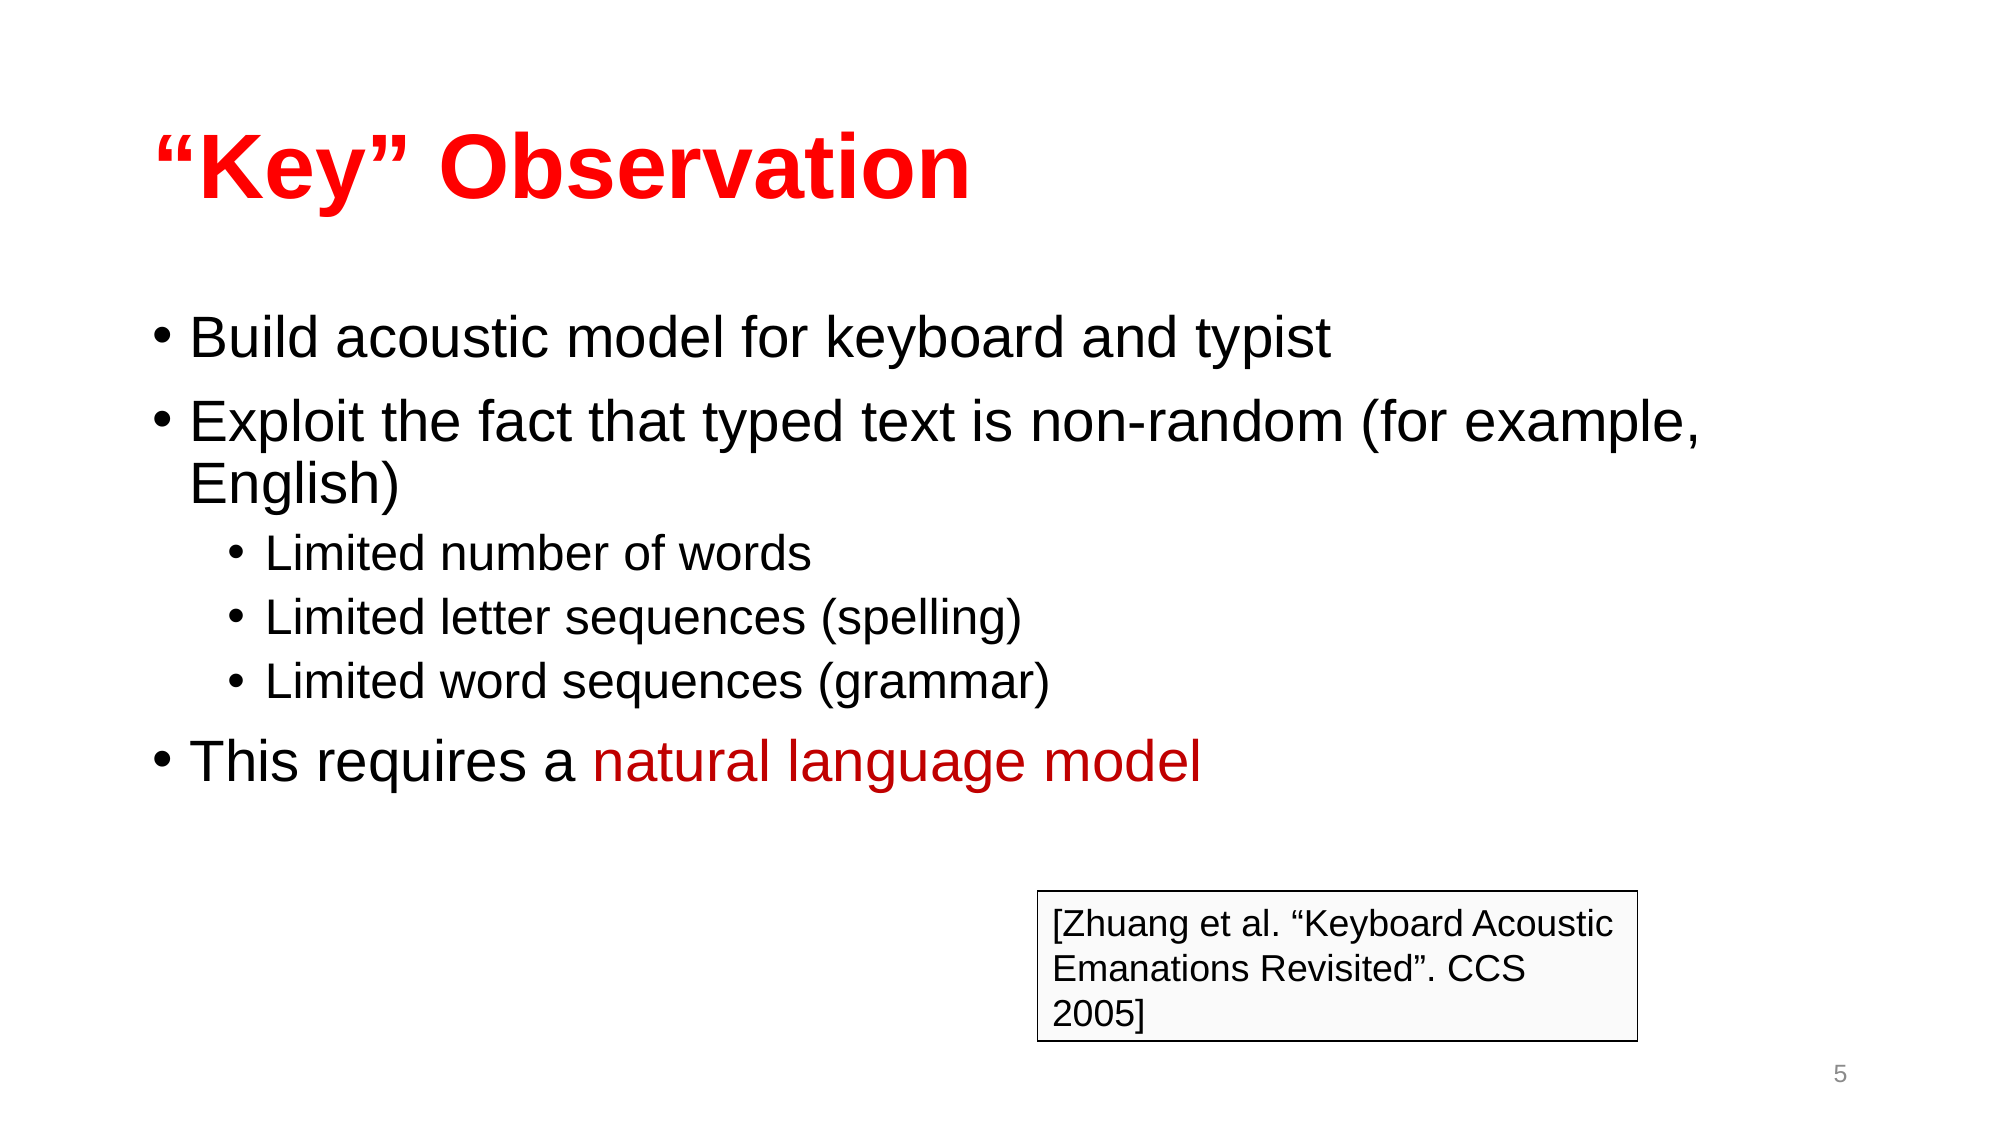

# “Key” Observation
Build acoustic model for keyboard and typist
Exploit the fact that typed text is non-random (for example, English)
Limited number of words
Limited letter sequences (spelling)
Limited word sequences (grammar)
This requires a natural language model
[Zhuang et al. “Keyboard Acoustic Emanations Revisited”. CCS 2005]
5